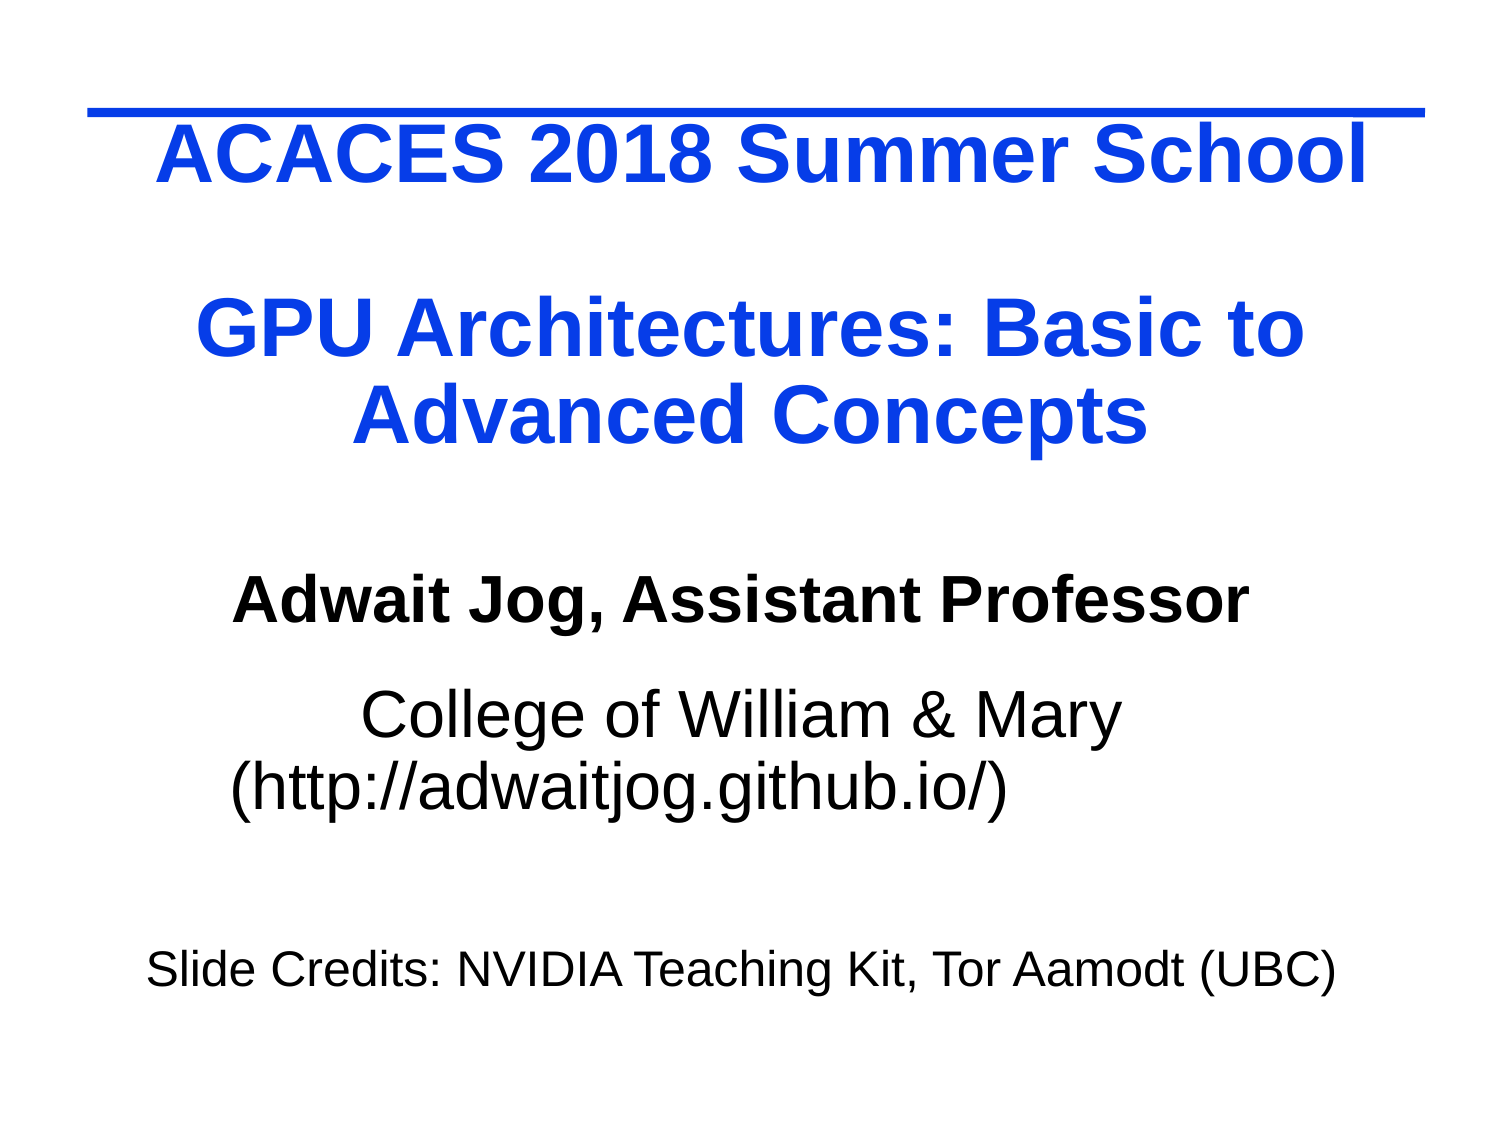

# ACACES 2018 Summer School GPU Architectures: Basic to Advanced Concepts

Adwait Jog, Assistant Professor
College of William & Mary (http://adwaitjog.github.io/)

Slide Credits: NVIDIA Teaching Kit, Tor Aamodt (UBC)